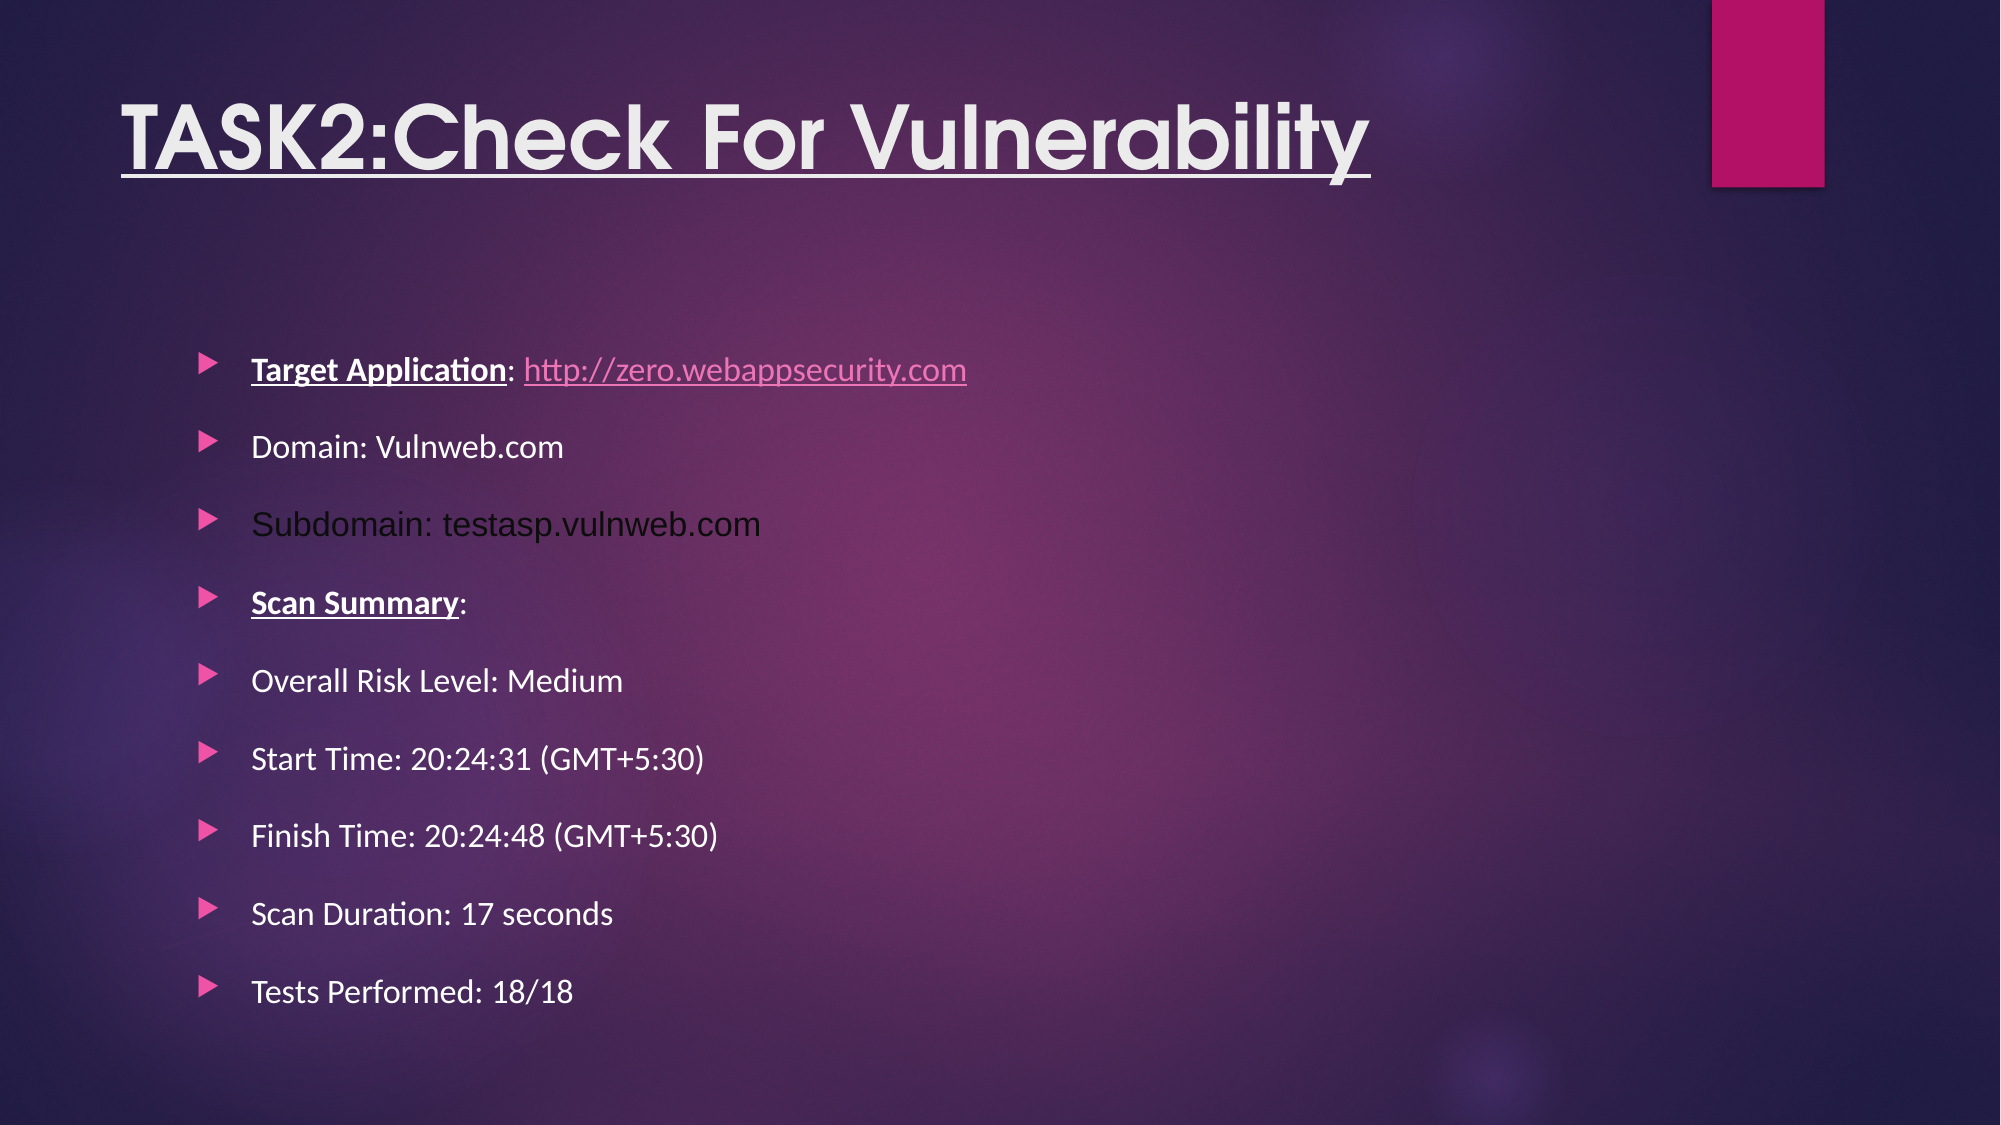

# TASK2:Check For Vulnerability
Target Application: http://zero.webappsecurity.com
Domain: Vulnweb.com
Subdomain: testasp.vulnweb.com
Scan Summary:
Overall Risk Level: Medium
Start Time: 20:24:31 (GMT+5:30)
Finish Time: 20:24:48 (GMT+5:30)
Scan Duration: 17 seconds
Tests Performed: 18/18